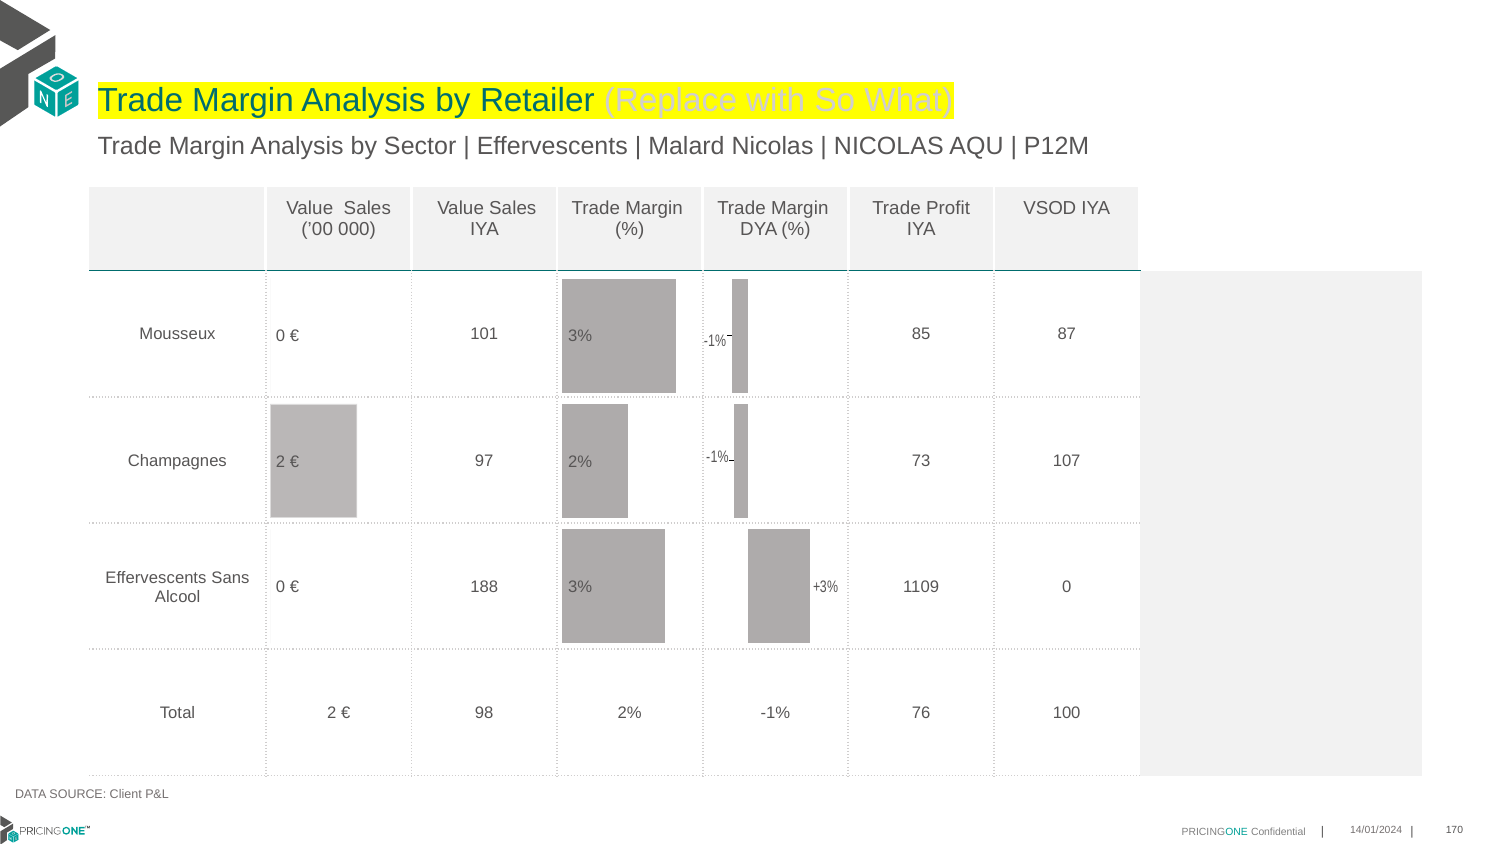

# Trade Margin Analysis by Retailer (Replace with So What)
Trade Margin Analysis by Sector | Effervescents | Malard Nicolas | NICOLAS AQU | P12M
|  | Value Sales (’00 000) | Value Sales IYA | Trade Margin (%) | Trade Margin DYA (%) | Trade Profit IYA | VSOD IYA |  |
| --- | --- | --- | --- | --- | --- | --- | --- |
| Mousseux |  | 101 |  |  | 85 | 87 |  |
| Champagnes |  | 97 |  |  | 73 | 107 |  |
| Effervescents Sans Alcool |  | 188 |  |  | 1109 | 0 |  |
| Total | 2 € | 98 | 2% | -1% | 76 | 100 |  |

### Chart

| Category | Trade Margin DYA |
|---|---|
| Mousseux | -0.0069221161967825615 |
| Champagnes | -0.006225600127349271 |
| Effervescents Sans Alcool | 0.026012044764182212 |
|  | None |

### Chart

| Category | Trade Margin % |
|---|---|
| Mousseux | 0.0338 |
| Champagnes | 0.0194 |
| Effervescents Sans Alcool | 0.0304 |
|  | None |

### Chart

| Category | Value Sales |
|---|---|
| Mousseux | 0.0 |
| Champagnes | 2.0 |
| Effervescents Sans Alcool | 0.0 |
|  | None |
DATA SOURCE: Client P&L

14/01/2024
170